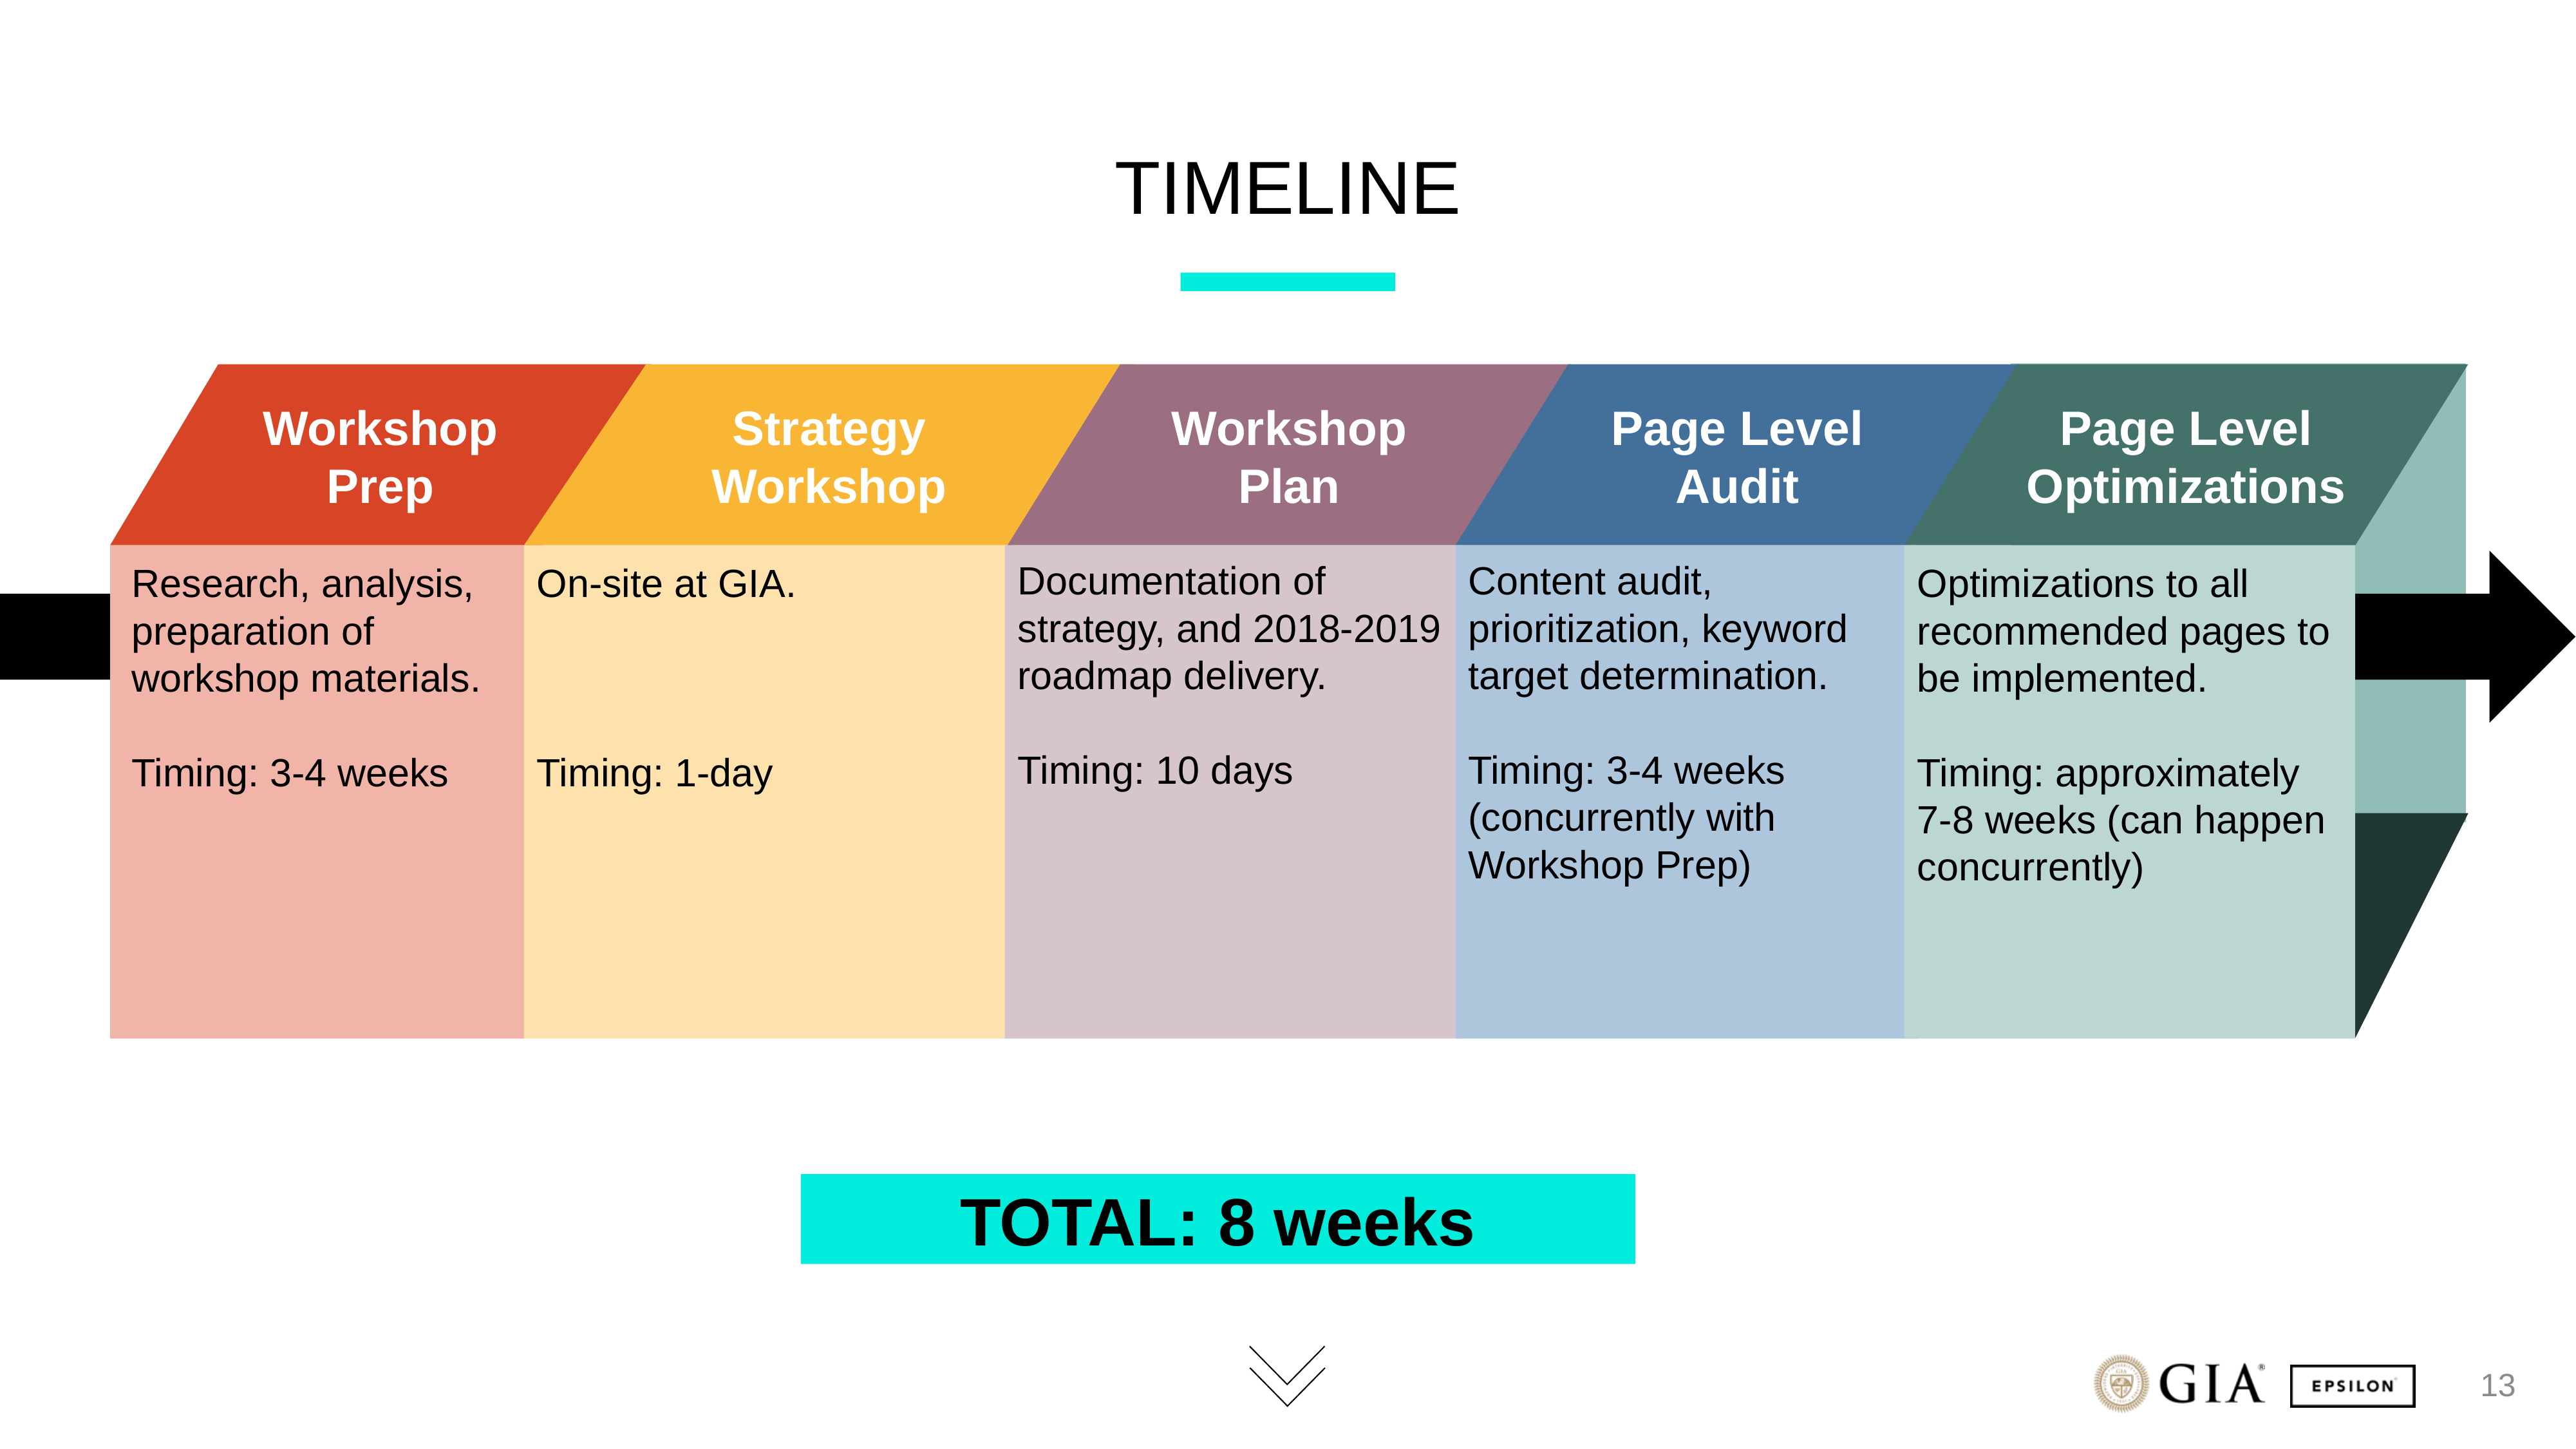

# TIMELINE

Workshop Plan
Page Level Audit
Page Level Optimizations
Workshop Prep
Strategy Workshop
On-site at GIA.

Timing: 1-day

Research, analysis, preparation of workshop materials.

Timing: 3-4 weeks
Documentation of strategy, and 2018-2019 roadmap delivery.

Timing: 10 days

Content audit, prioritization, keyword target determination.

Timing: 3-4 weeks (concurrently with Workshop Prep)

Optimizations to all recommended pages to be implemented.

Timing: approximately 7-8 weeks (can happen concurrently)

Evolve
TOTAL: 8 weeks